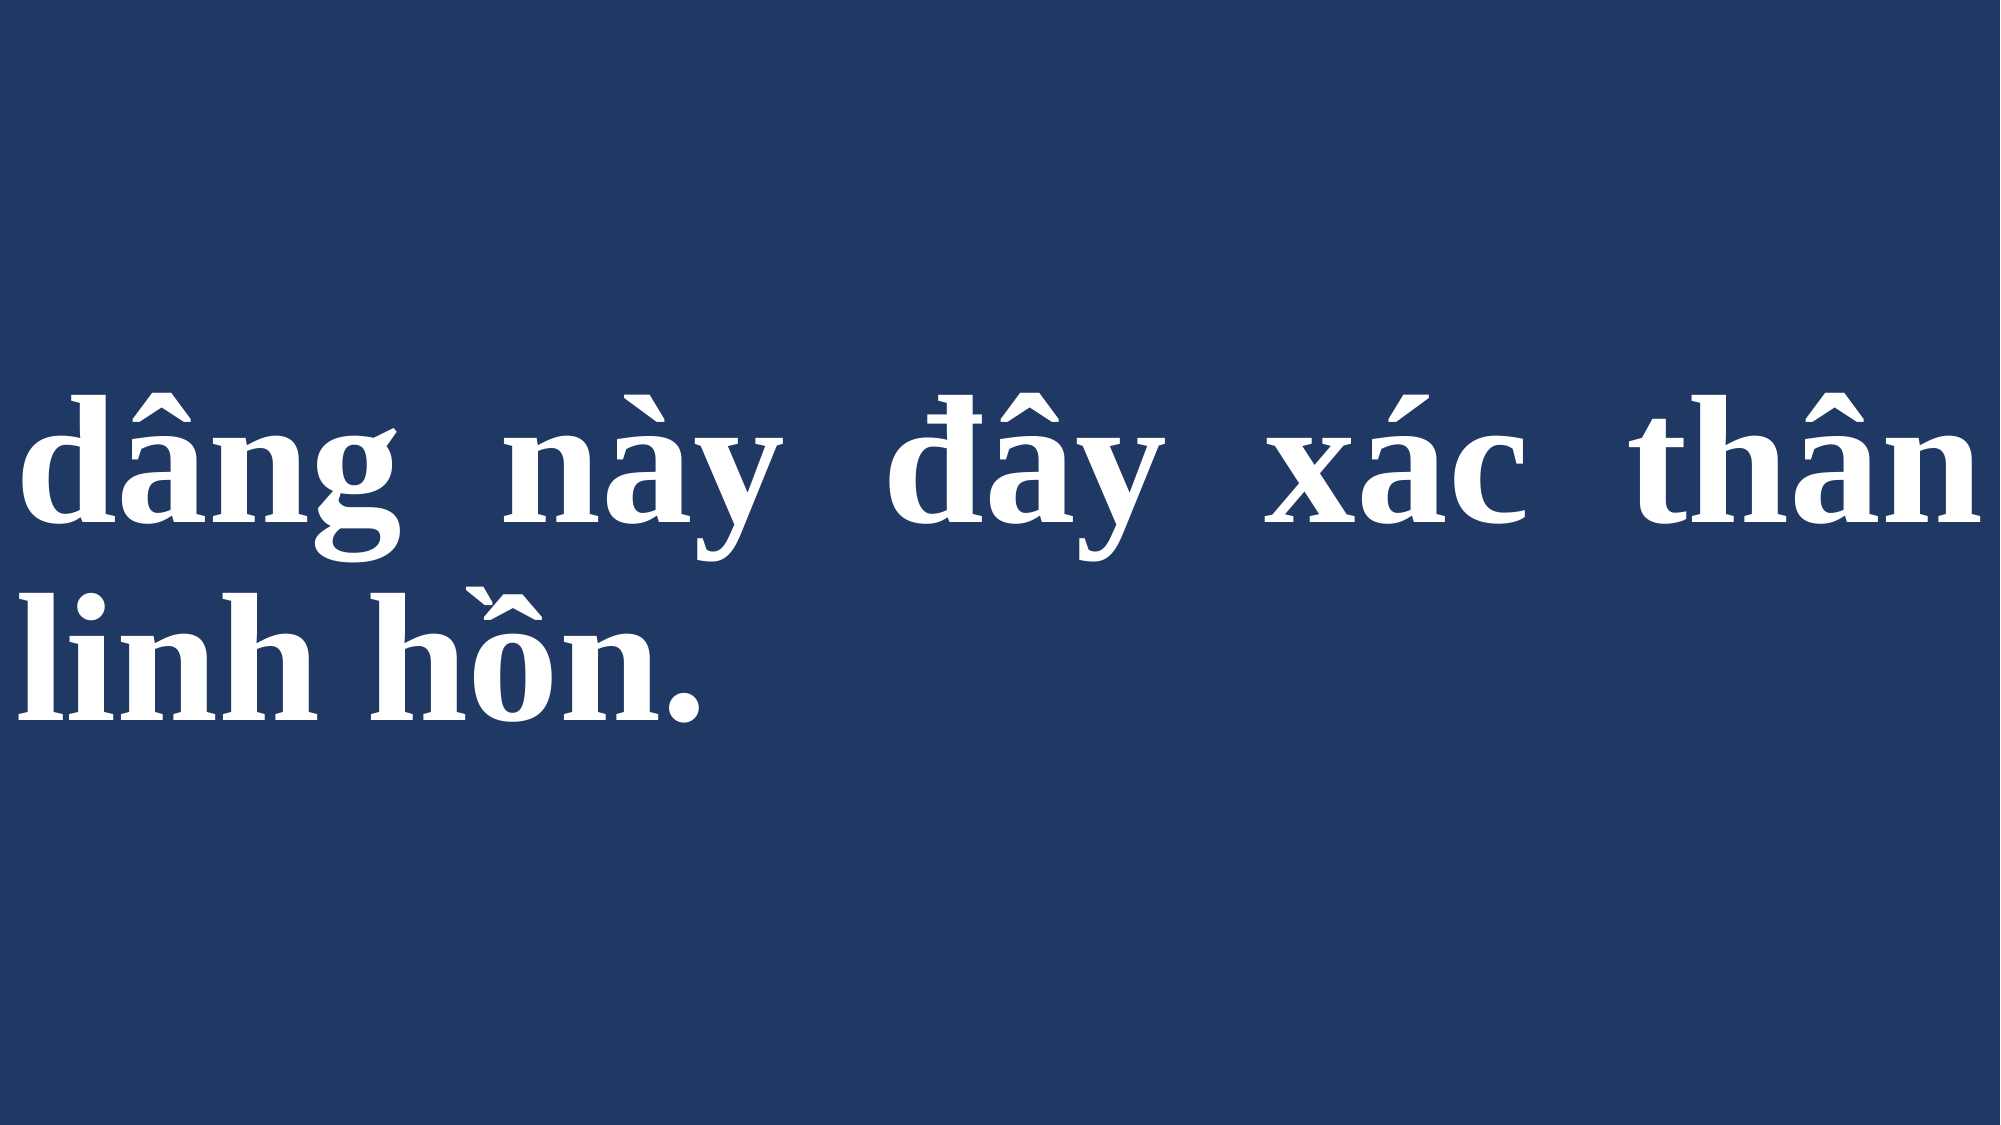

# dâng này đây xác thân linh hồn.